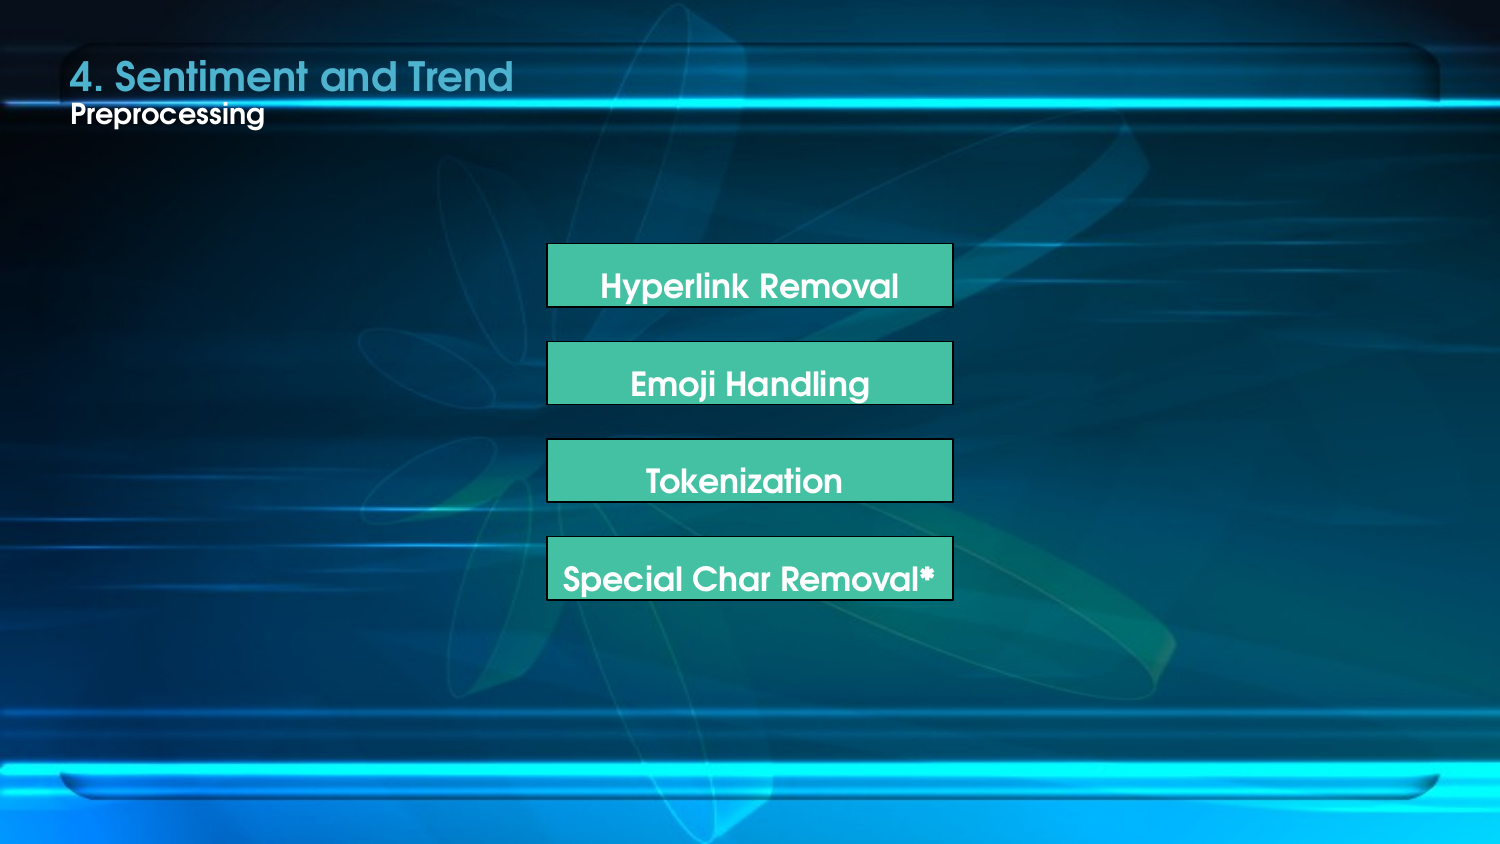

# 4. Sentiment and Trend
Preprocessing
Hyperlink Removal
Emoji Handling
Tokenization
Special Char Removal*